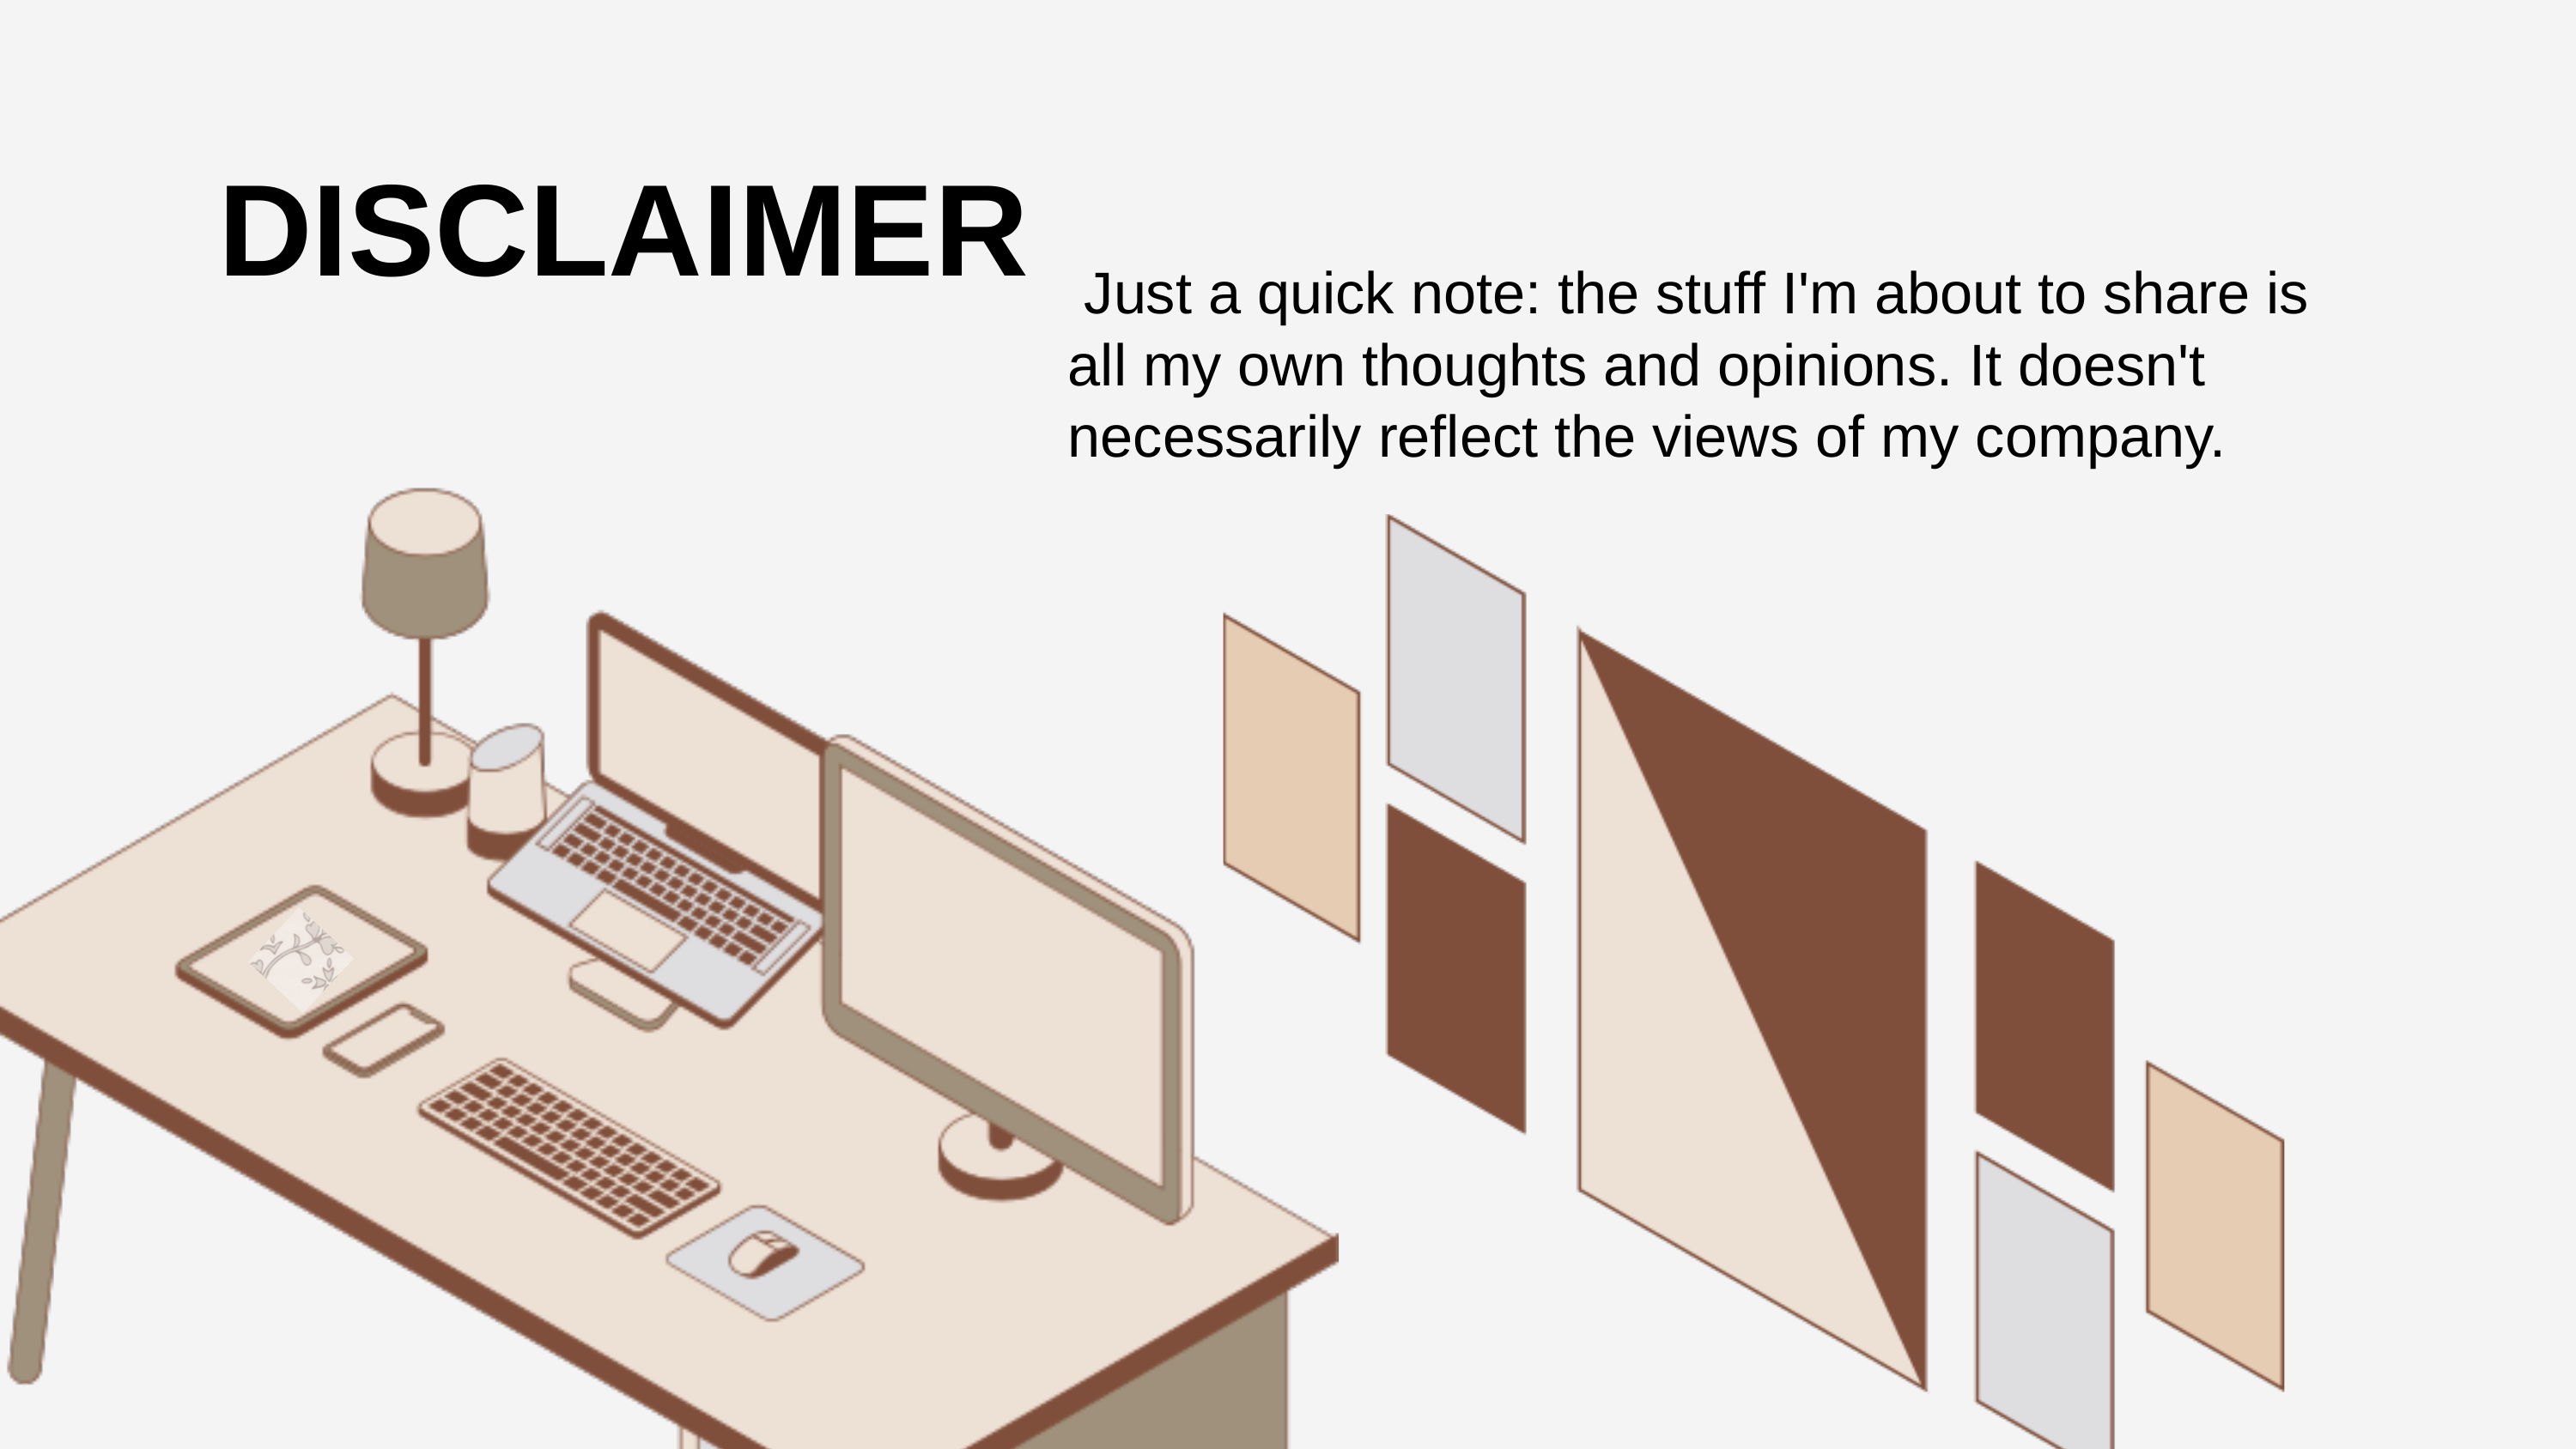

DISCLAIMER
 Just a quick note: the stuff I'm about to share is all my own thoughts and opinions. It doesn't necessarily reflect the views of my company.